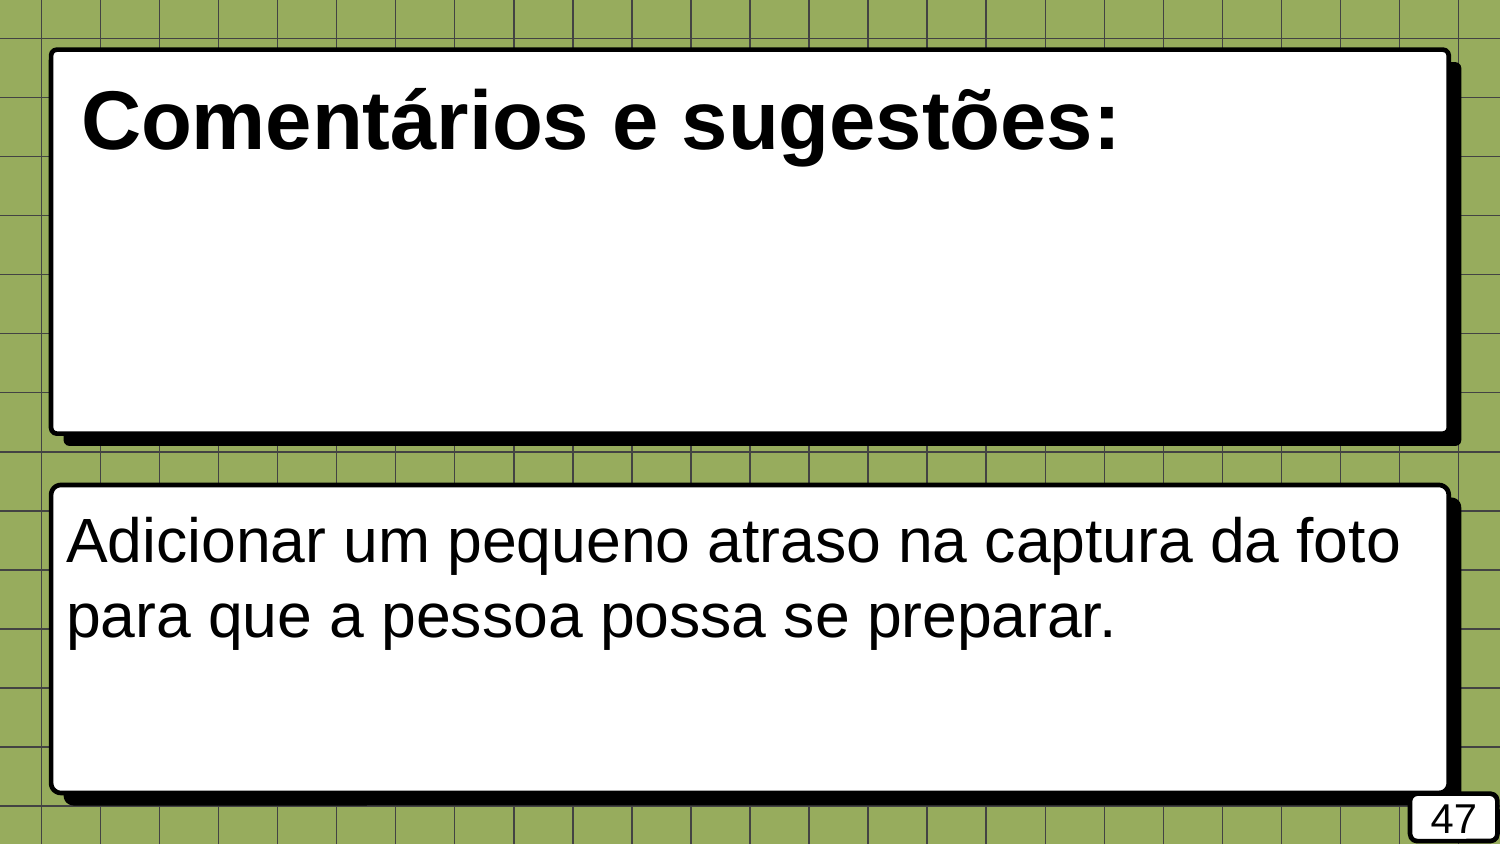

Comentários e sugestões:

Adicionar um pequeno atraso na captura da foto para que a pessoa possa se preparar.

47